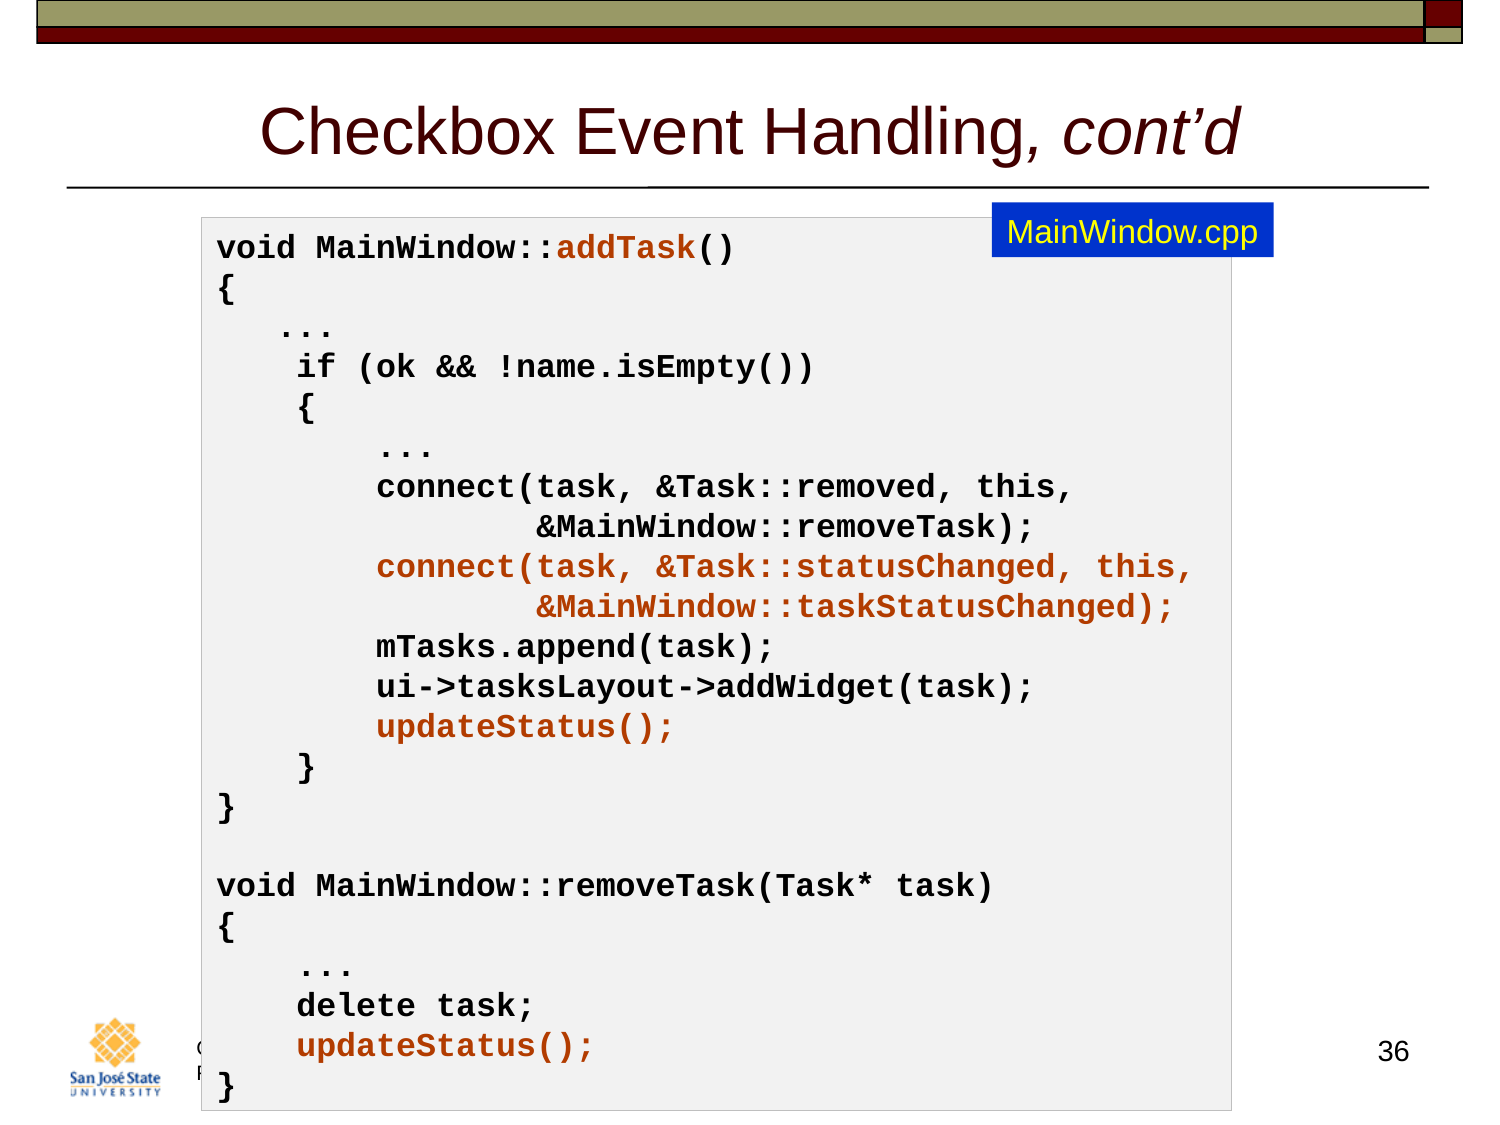

# Checkbox Event Handling, cont’d
MainWindow.cpp
void MainWindow::addTask()
{
   ...
    if (ok && !name.isEmpty())
    {
        ...
        connect(task, &Task::removed, this,
                &MainWindow::removeTask);
        connect(task, &Task::statusChanged, this,
                &MainWindow::taskStatusChanged);
        mTasks.append(task);
        ui->tasksLayout->addWidget(task);
        updateStatus();
    }
}

void MainWindow::removeTask(Task* task)
{
    ...
    delete task;
    updateStatus();
}
36